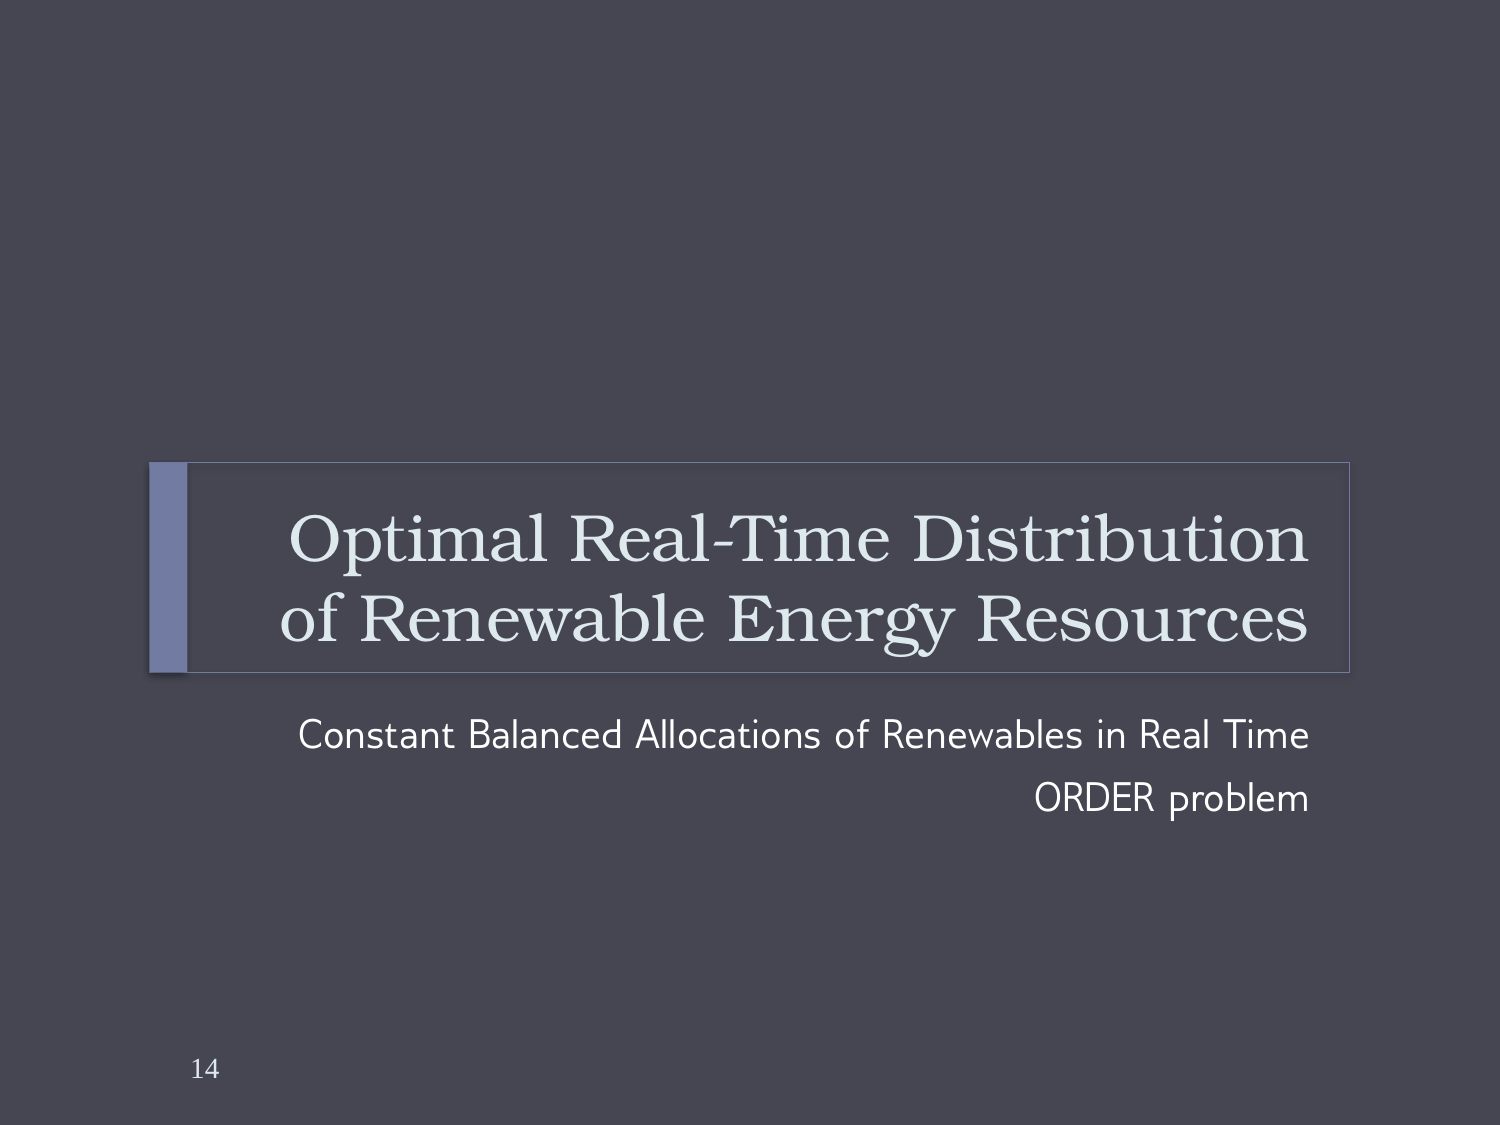

# Optimal Real-Time Distribution of Renewable Energy Resources
Constant Balanced Allocations of Renewables in Real Time
ORDER problem
14